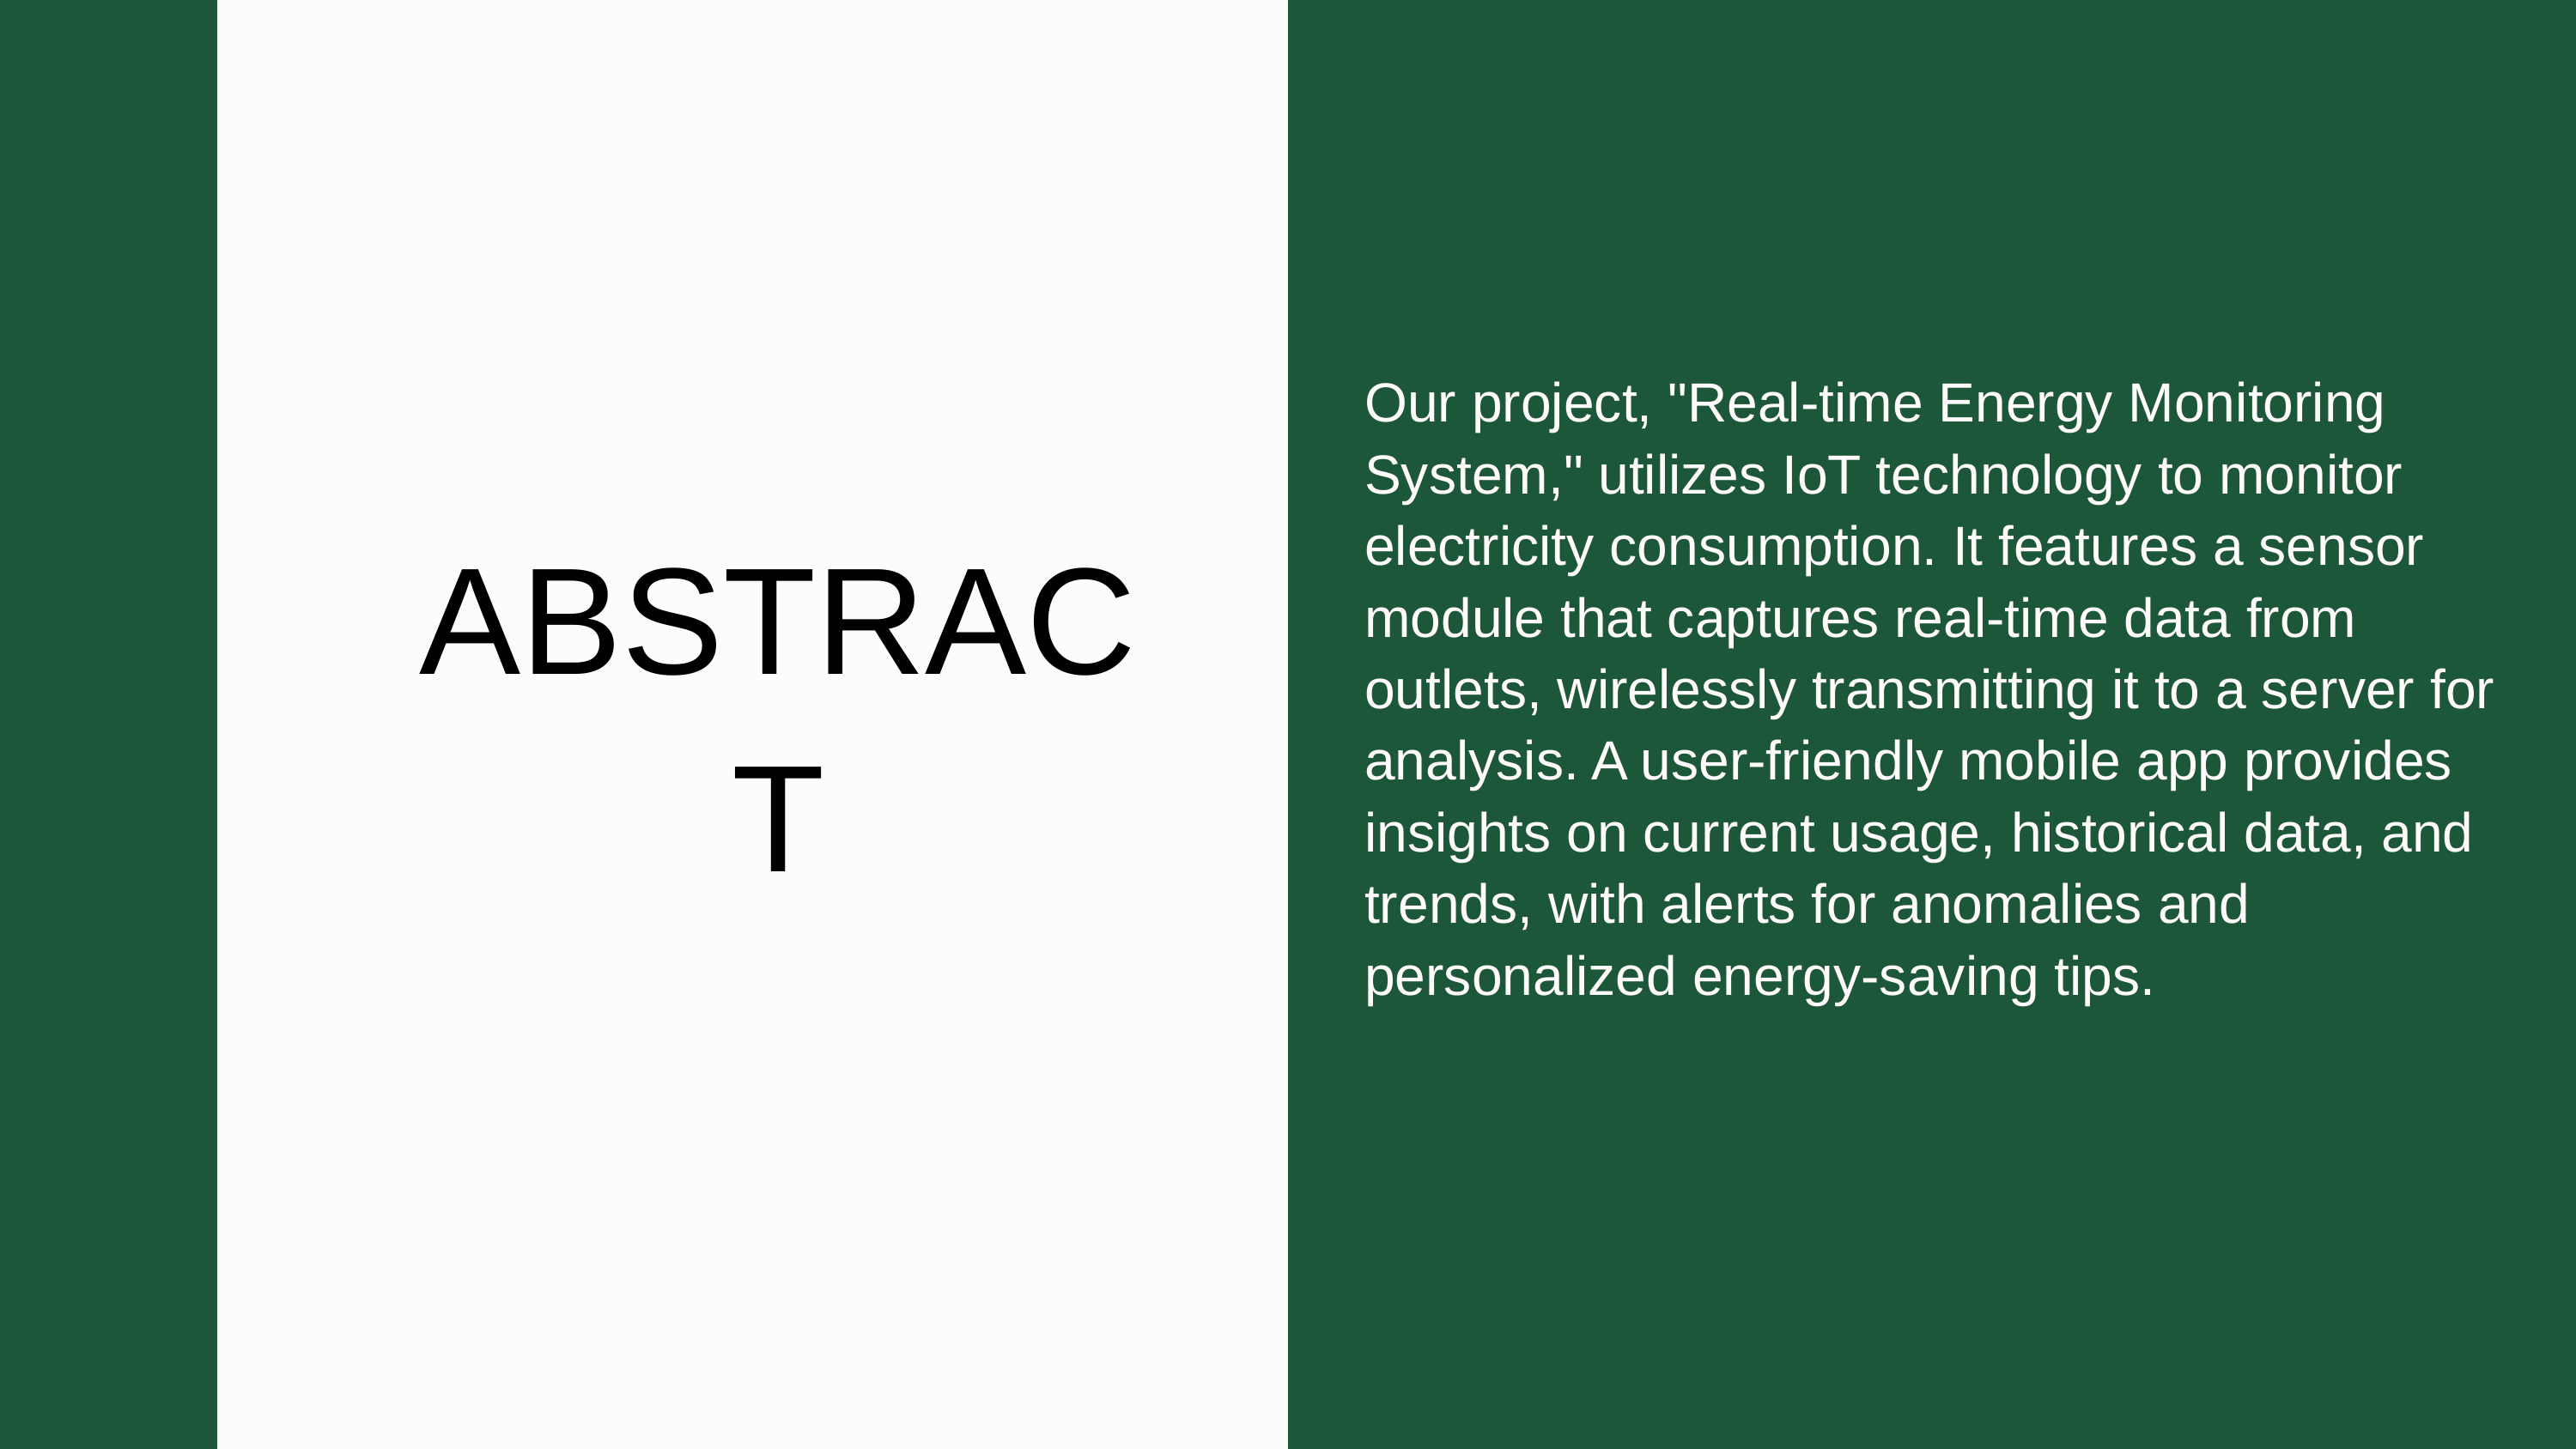

Our project, "Real-time Energy Monitoring System," utilizes IoT technology to monitor electricity consumption. It features a sensor module that captures real-time data from outlets, wirelessly transmitting it to a server for analysis. A user-friendly mobile app provides insights on current usage, historical data, and trends, with alerts for anomalies and personalized energy-saving tips.

ABSTRACT